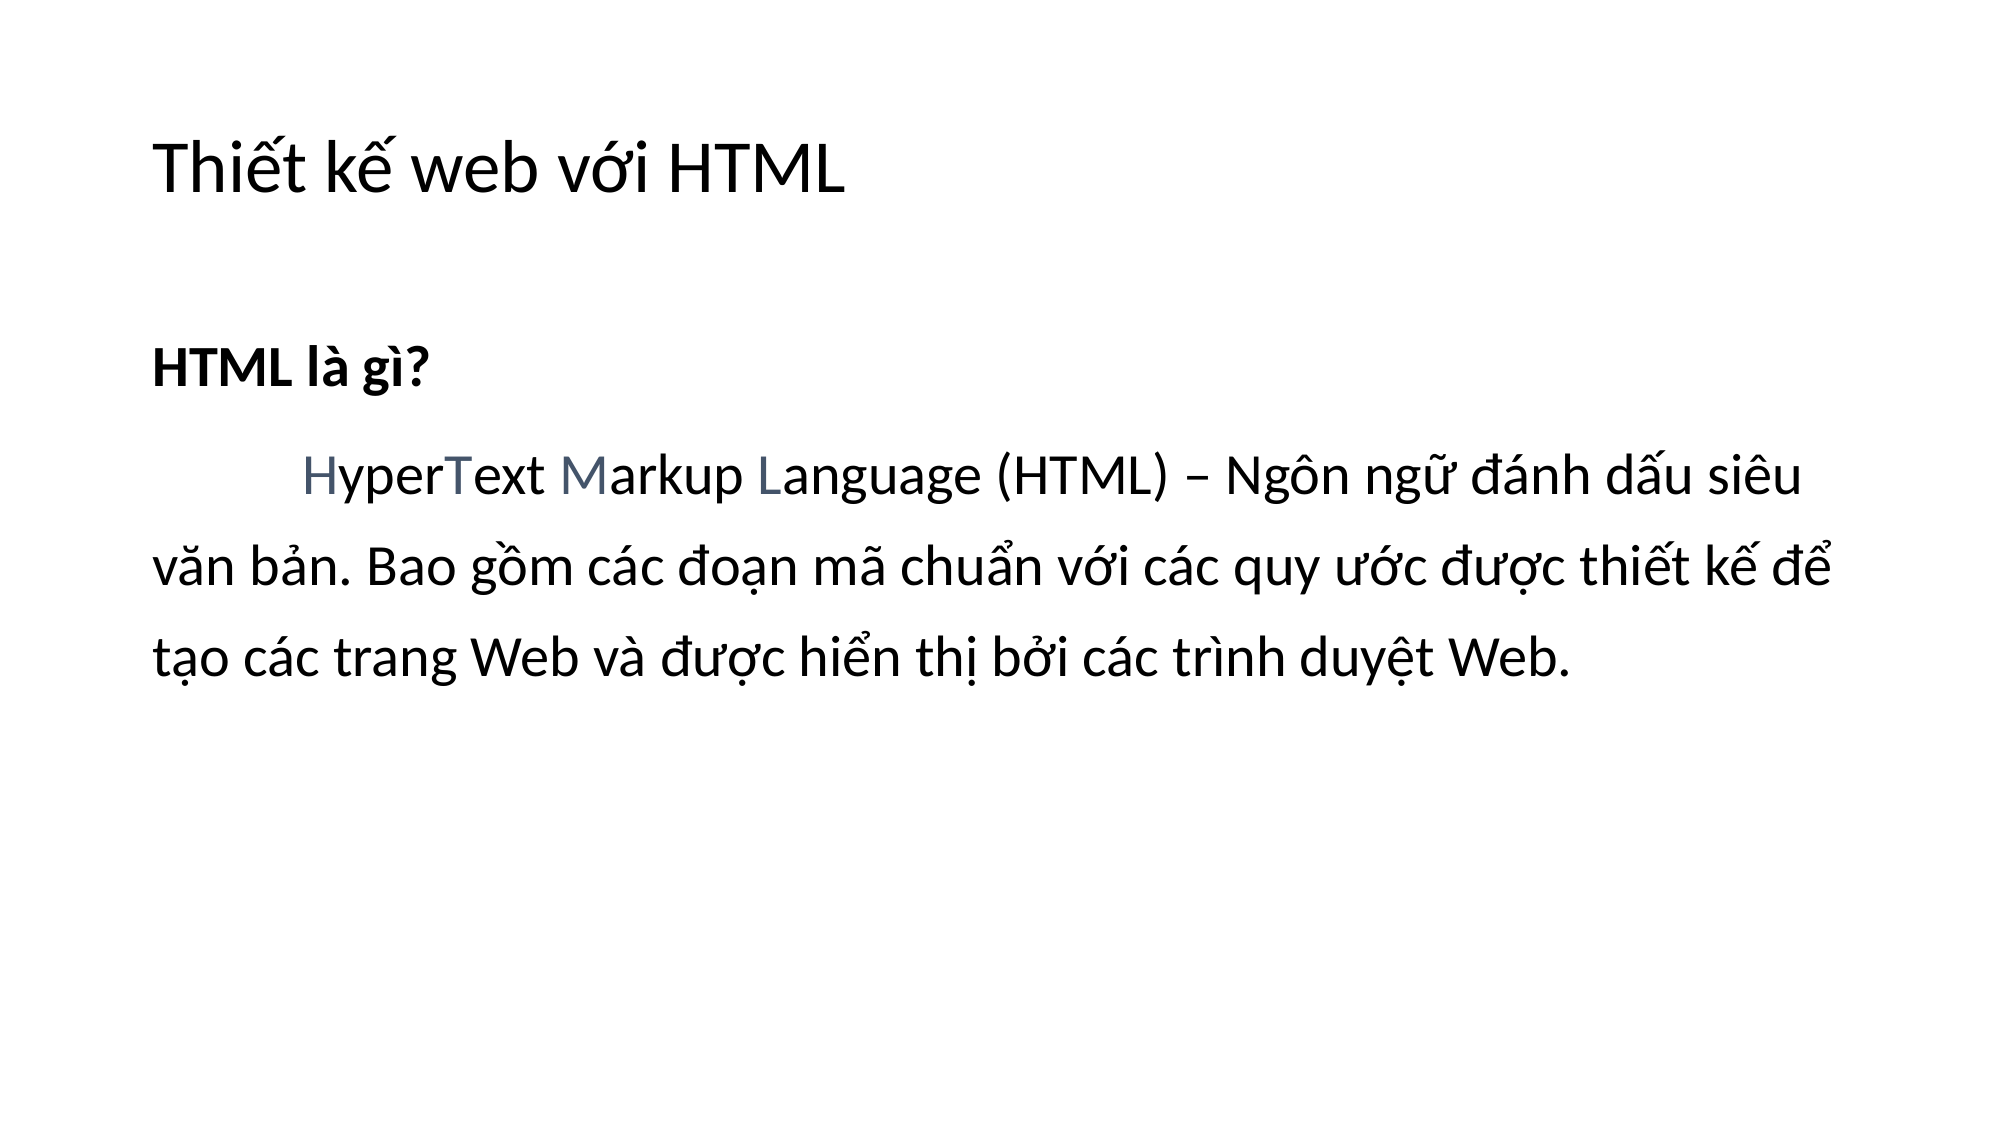

# Thiết kế web với HTML
HTML là gì?
	HyperText Markup Language (HTML) – Ngôn ngữ đánh dấu siêu văn bản. Bao gồm các đoạn mã chuẩn với các quy ước được thiết kế để tạo các trang Web và được hiển thị bởi các trình duyệt Web.